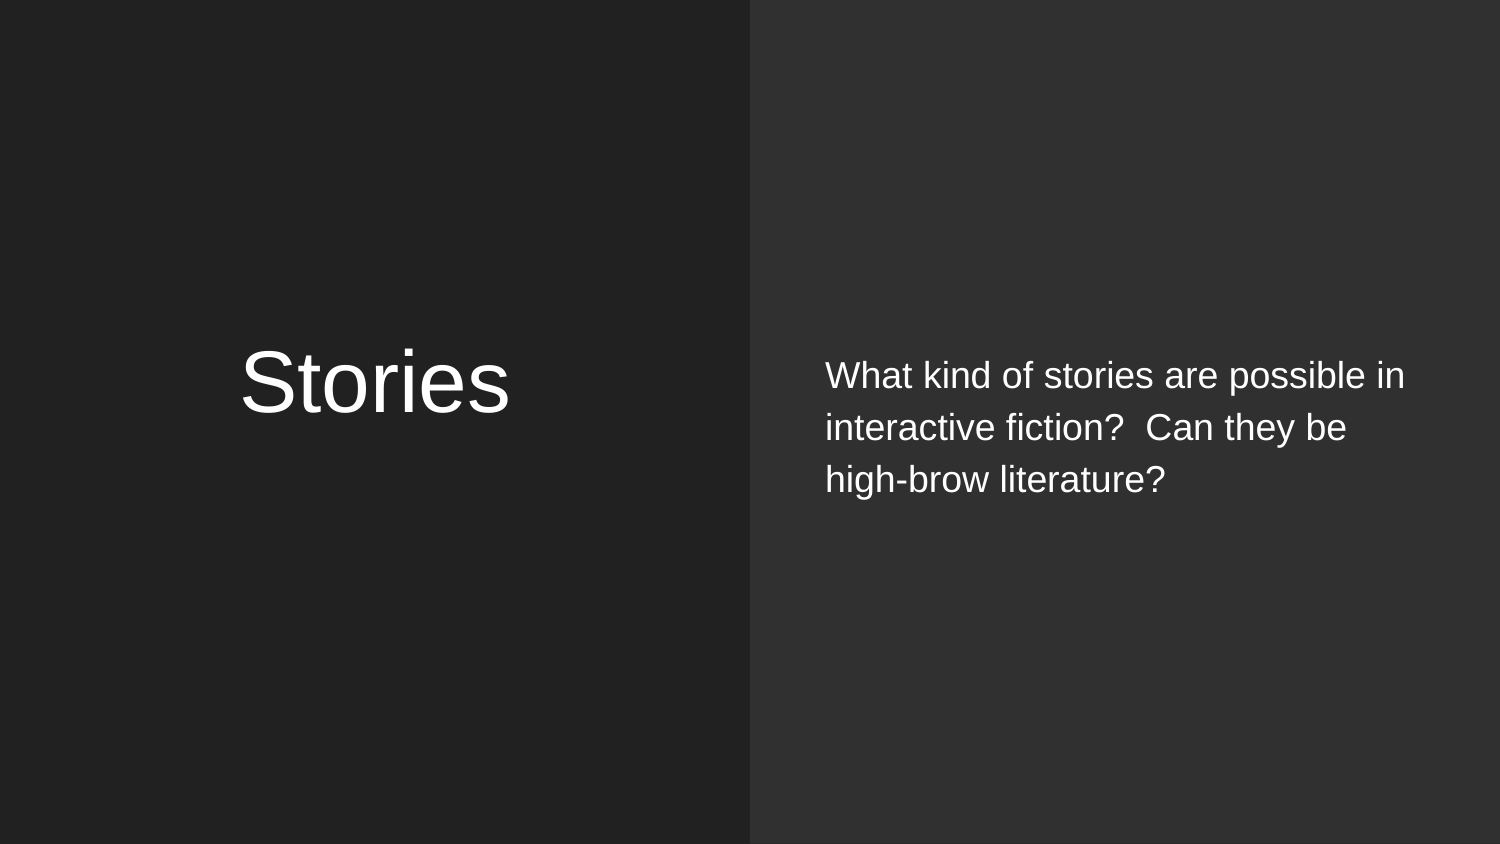

What kind of stories are possible in interactive fiction?  Can they be high-brow literature?
# Stories